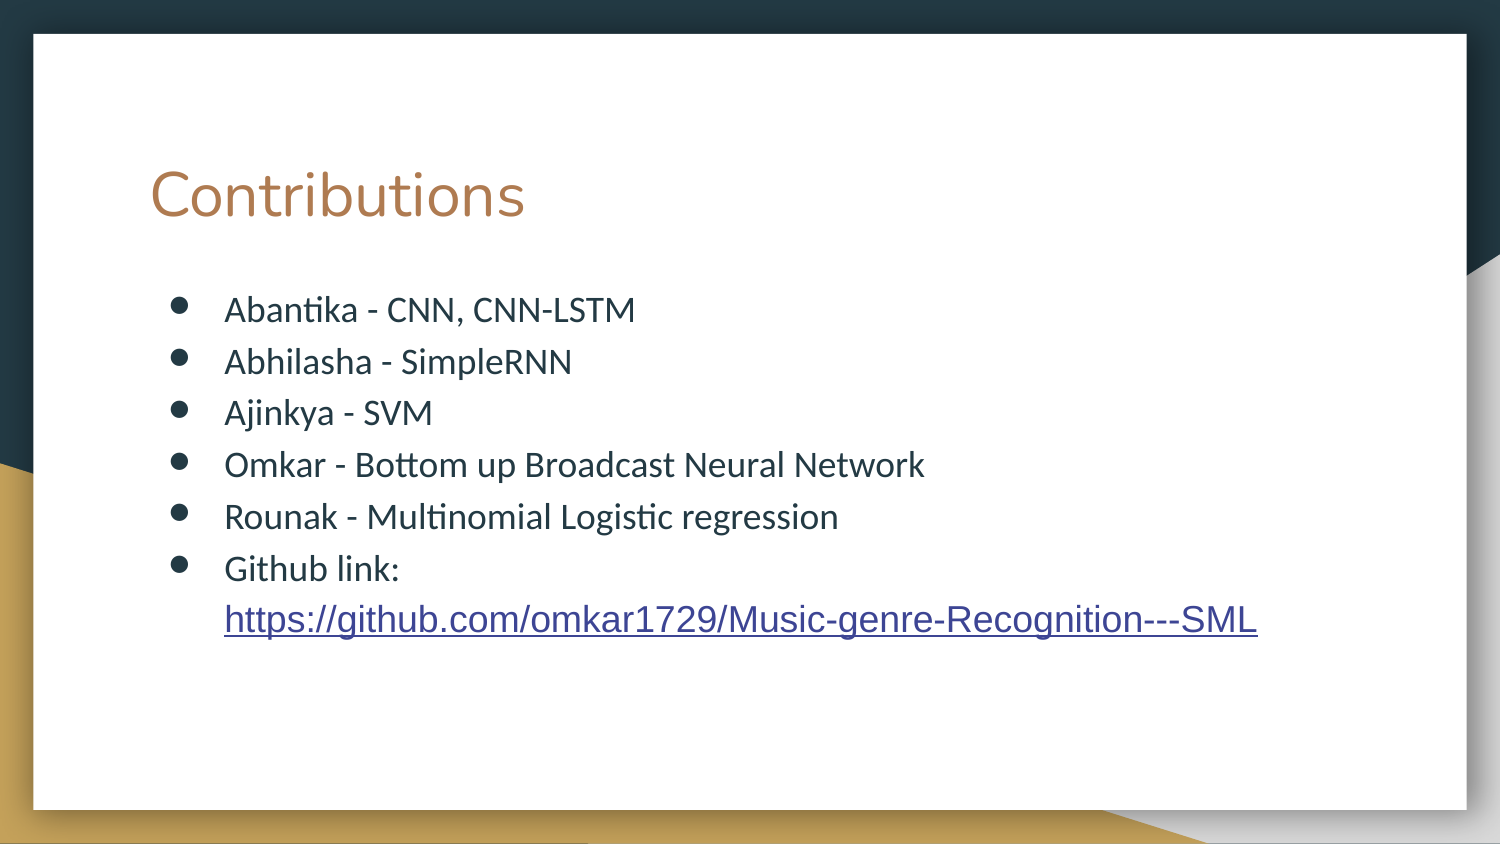

# Contributions
Abantika - CNN, CNN-LSTM
Abhilasha - SimpleRNN
Ajinkya - SVM
Omkar - Bottom up Broadcast Neural Network
Rounak - Multinomial Logistic regression
Github link: https://github.com/omkar1729/Music-genre-Recognition---SML